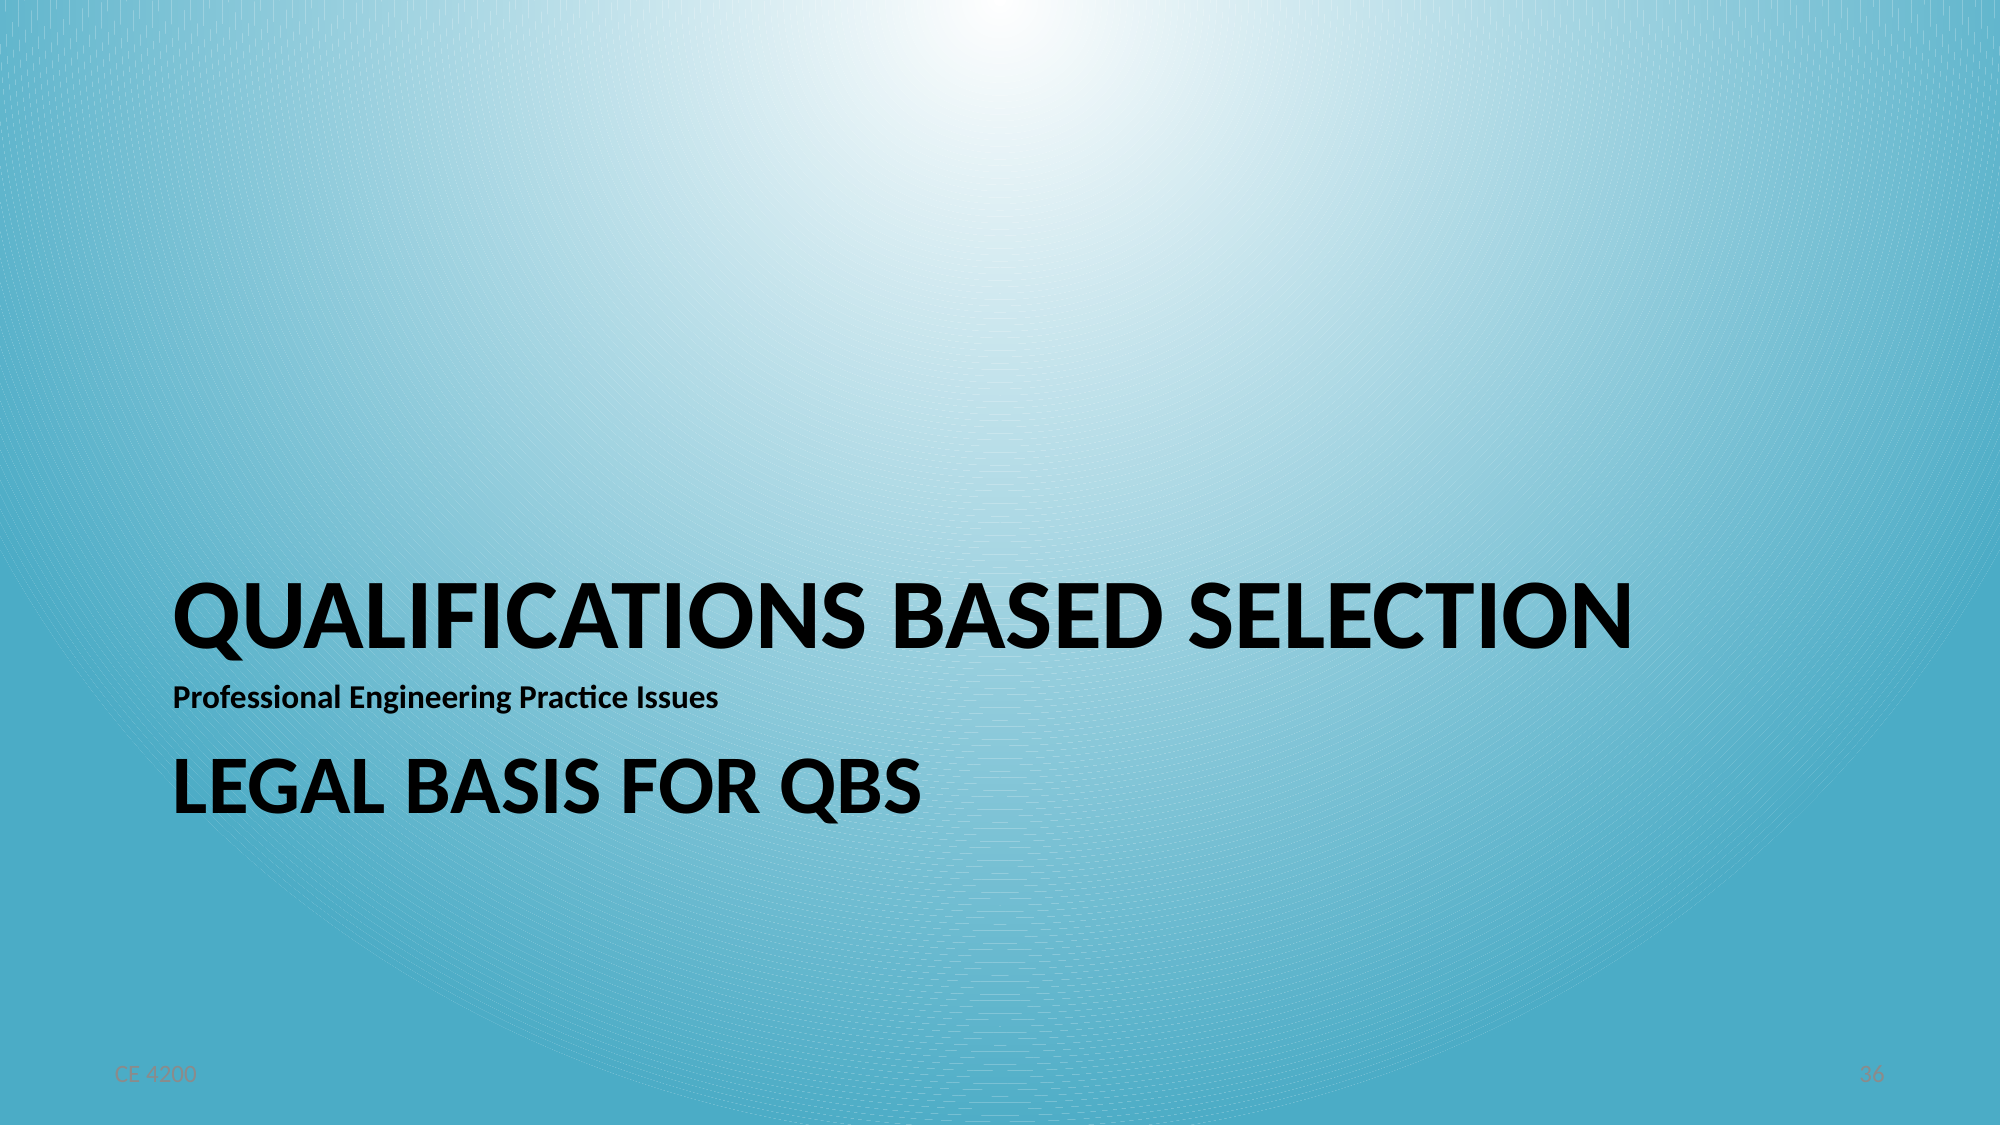

QUALIFICATIONS BASED SELECTION
Professional Engineering Practice Issues
# Legal basis for QBS
CE 4200
36